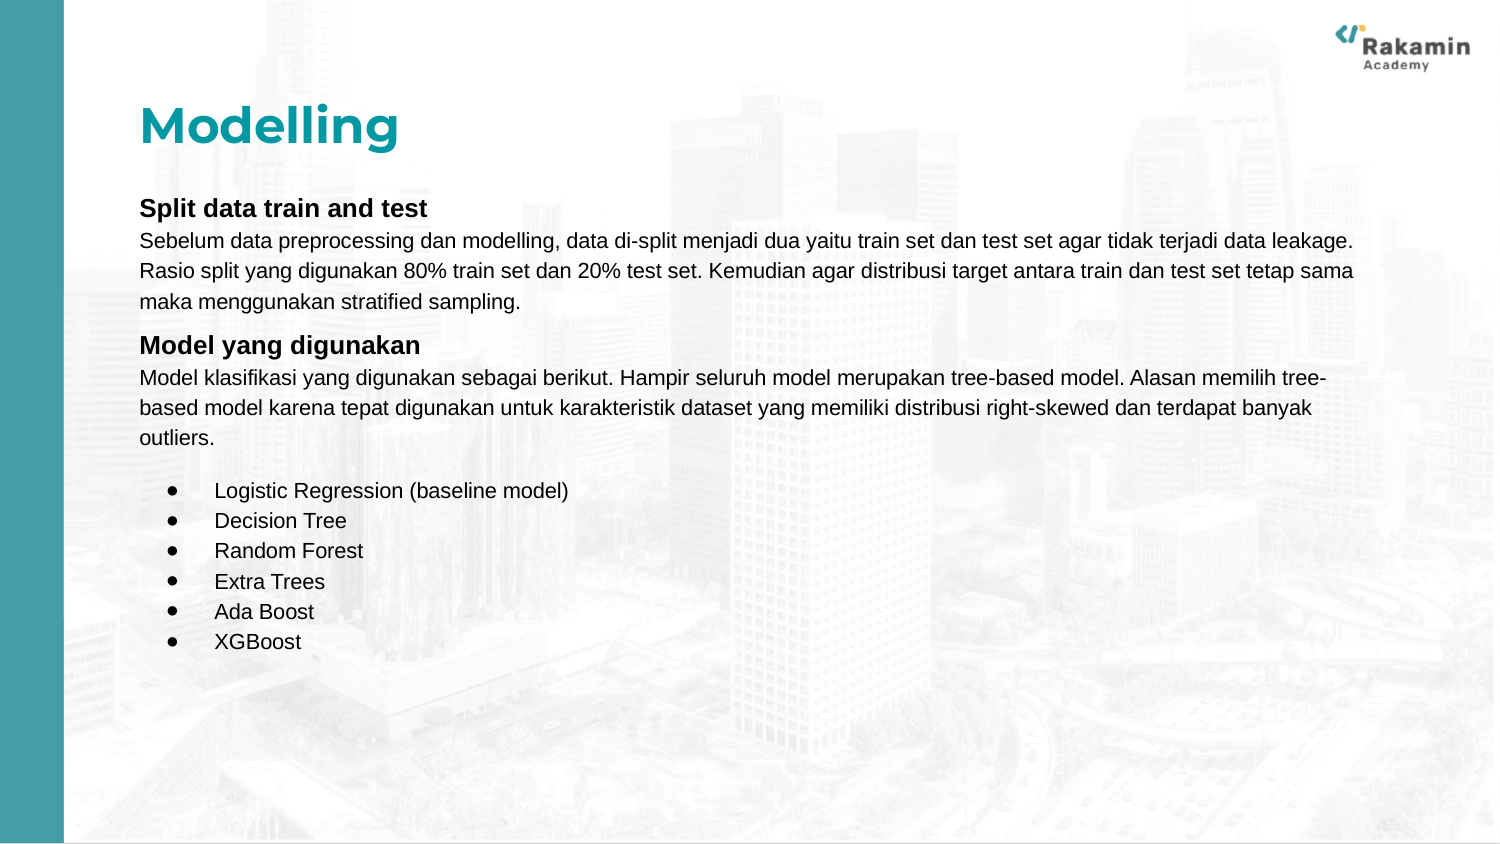

Modelling
Split data train and test
Sebelum data preprocessing dan modelling, data di-split menjadi dua yaitu train set dan test set agar tidak terjadi data leakage. Rasio split yang digunakan 80% train set dan 20% test set. Kemudian agar distribusi target antara train dan test set tetap sama maka menggunakan stratified sampling.
Model yang digunakan
Model klasifikasi yang digunakan sebagai berikut. Hampir seluruh model merupakan tree-based model. Alasan memilih tree-based model karena tepat digunakan untuk karakteristik dataset yang memiliki distribusi right-skewed dan terdapat banyak outliers.
Logistic Regression (baseline model)
Decision Tree
Random Forest
Extra Trees
Ada Boost
XGBoost